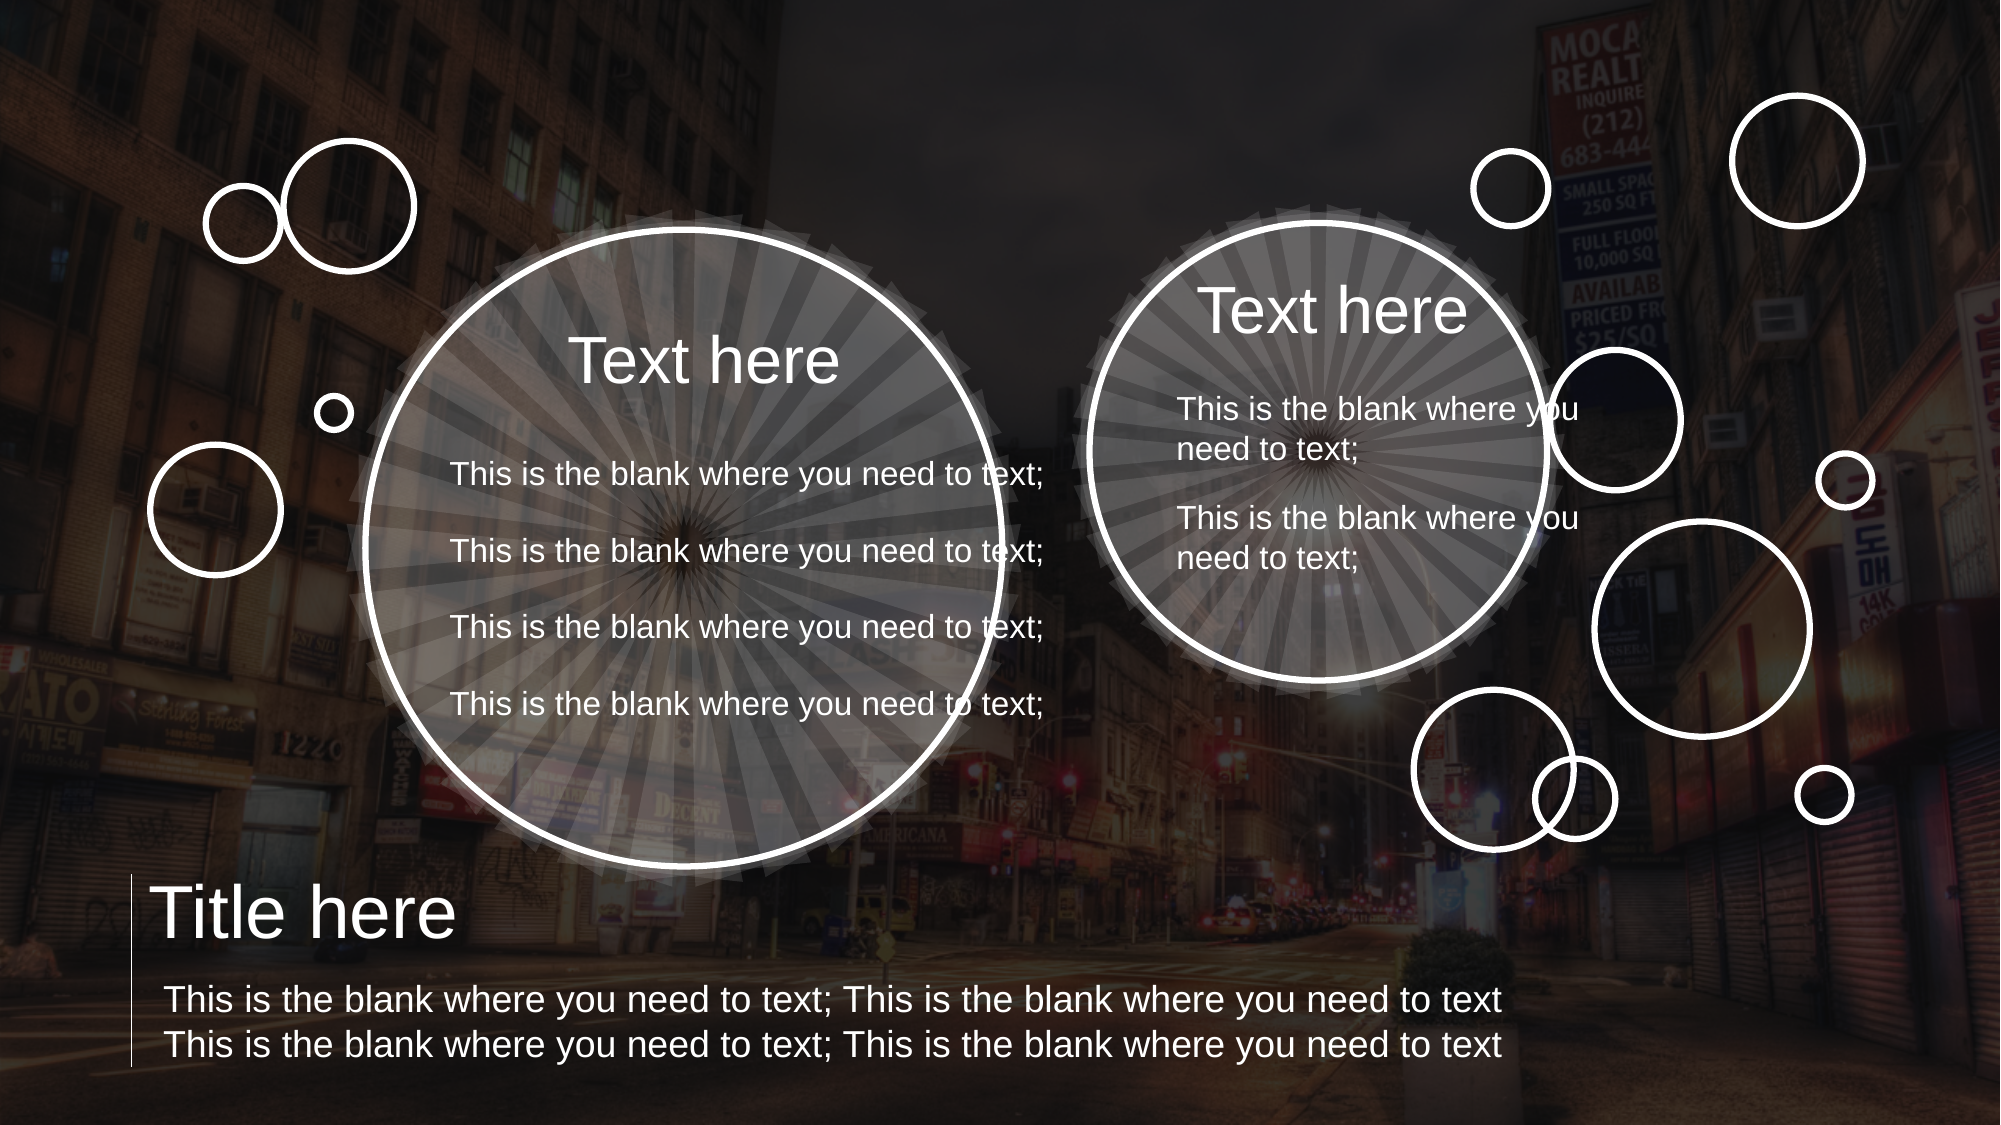

Text here
Text here

This is the blank where you
need to text;

This is the blank where you need to text;

This is the blank where you
need to text;
This is the blank where you need to text;

This is the blank where you need to text;
This is the blank where you need to text;

Title here
This is the blank where you need to text; This is the blank where you need to text
This is the blank where you need to text; This is the blank where you need to text